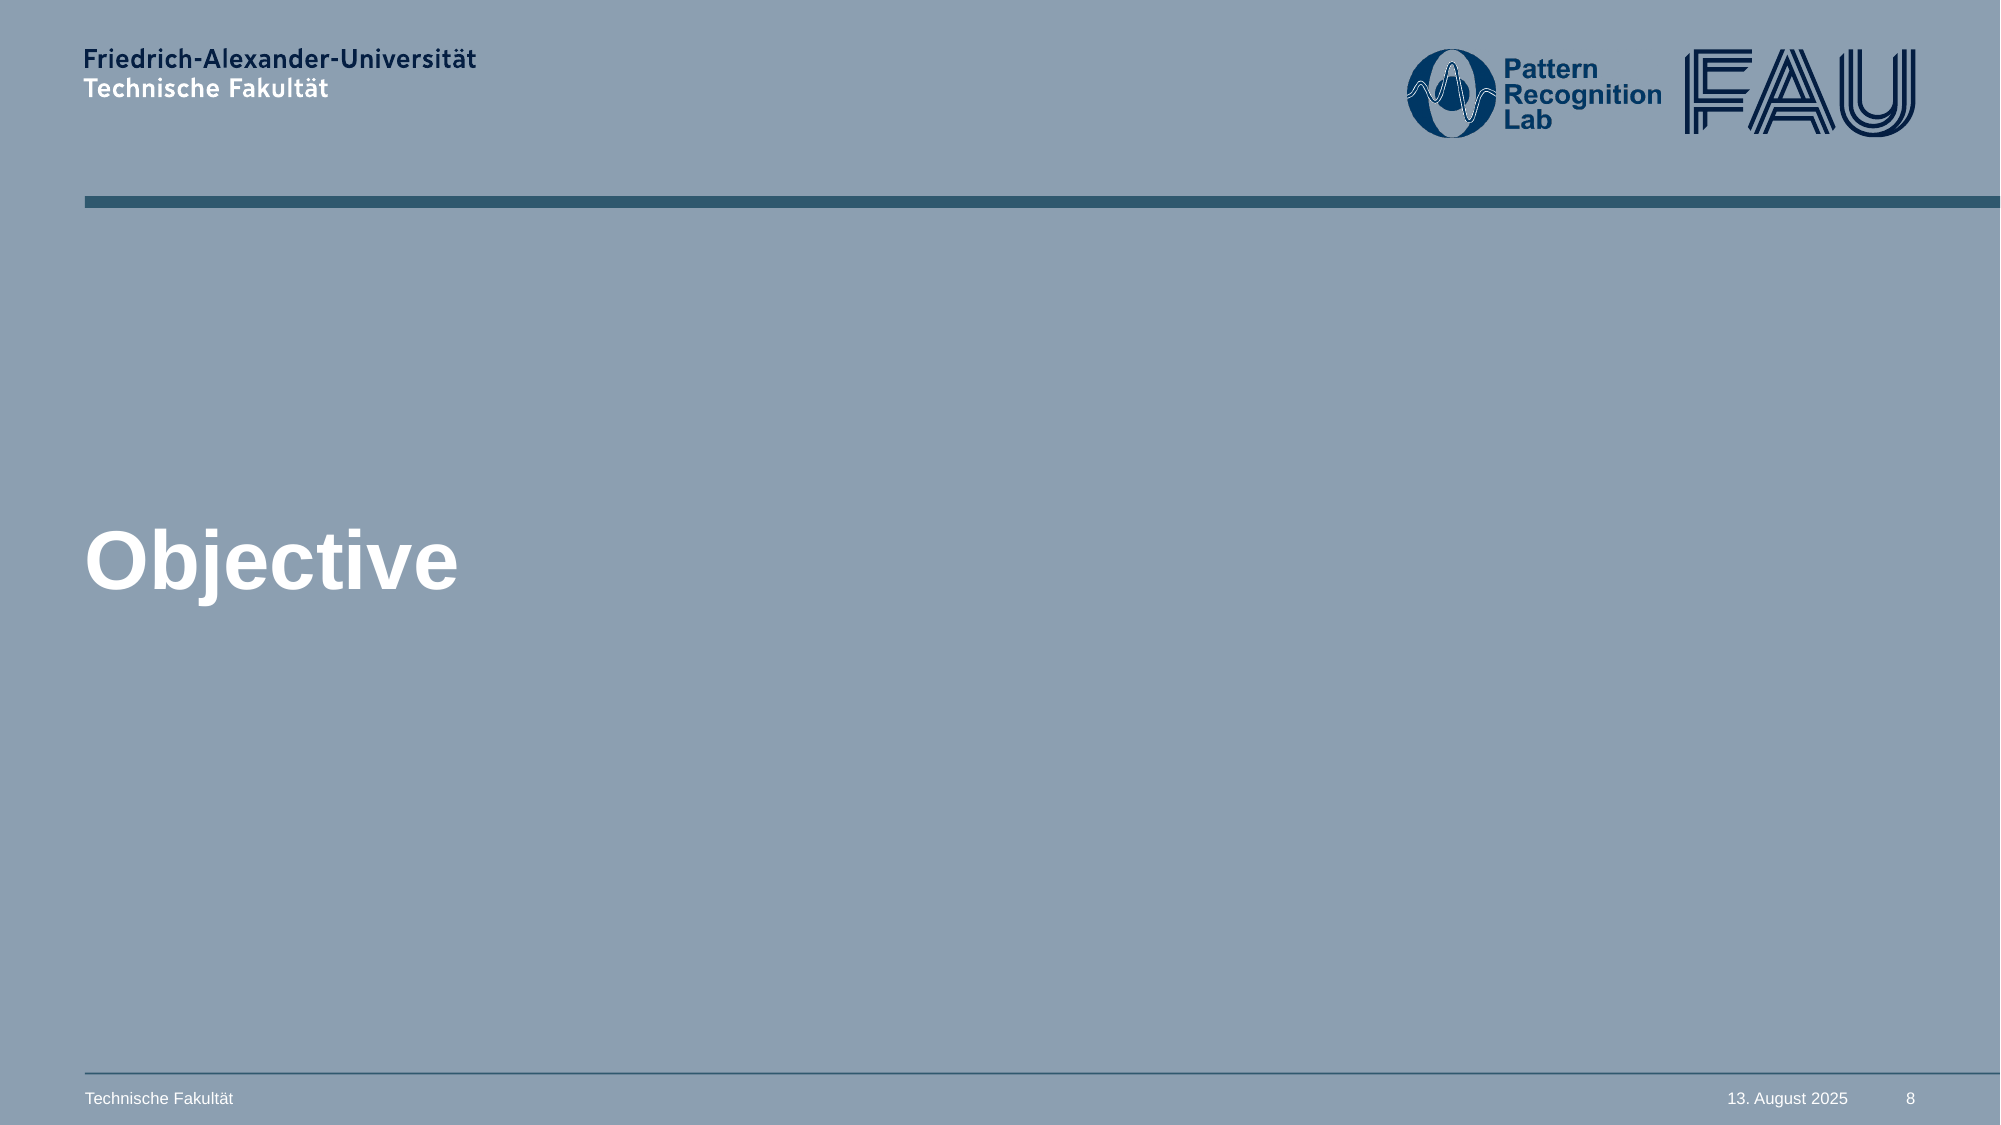

# Objective
Technische Fakultät
13. August 2025
8